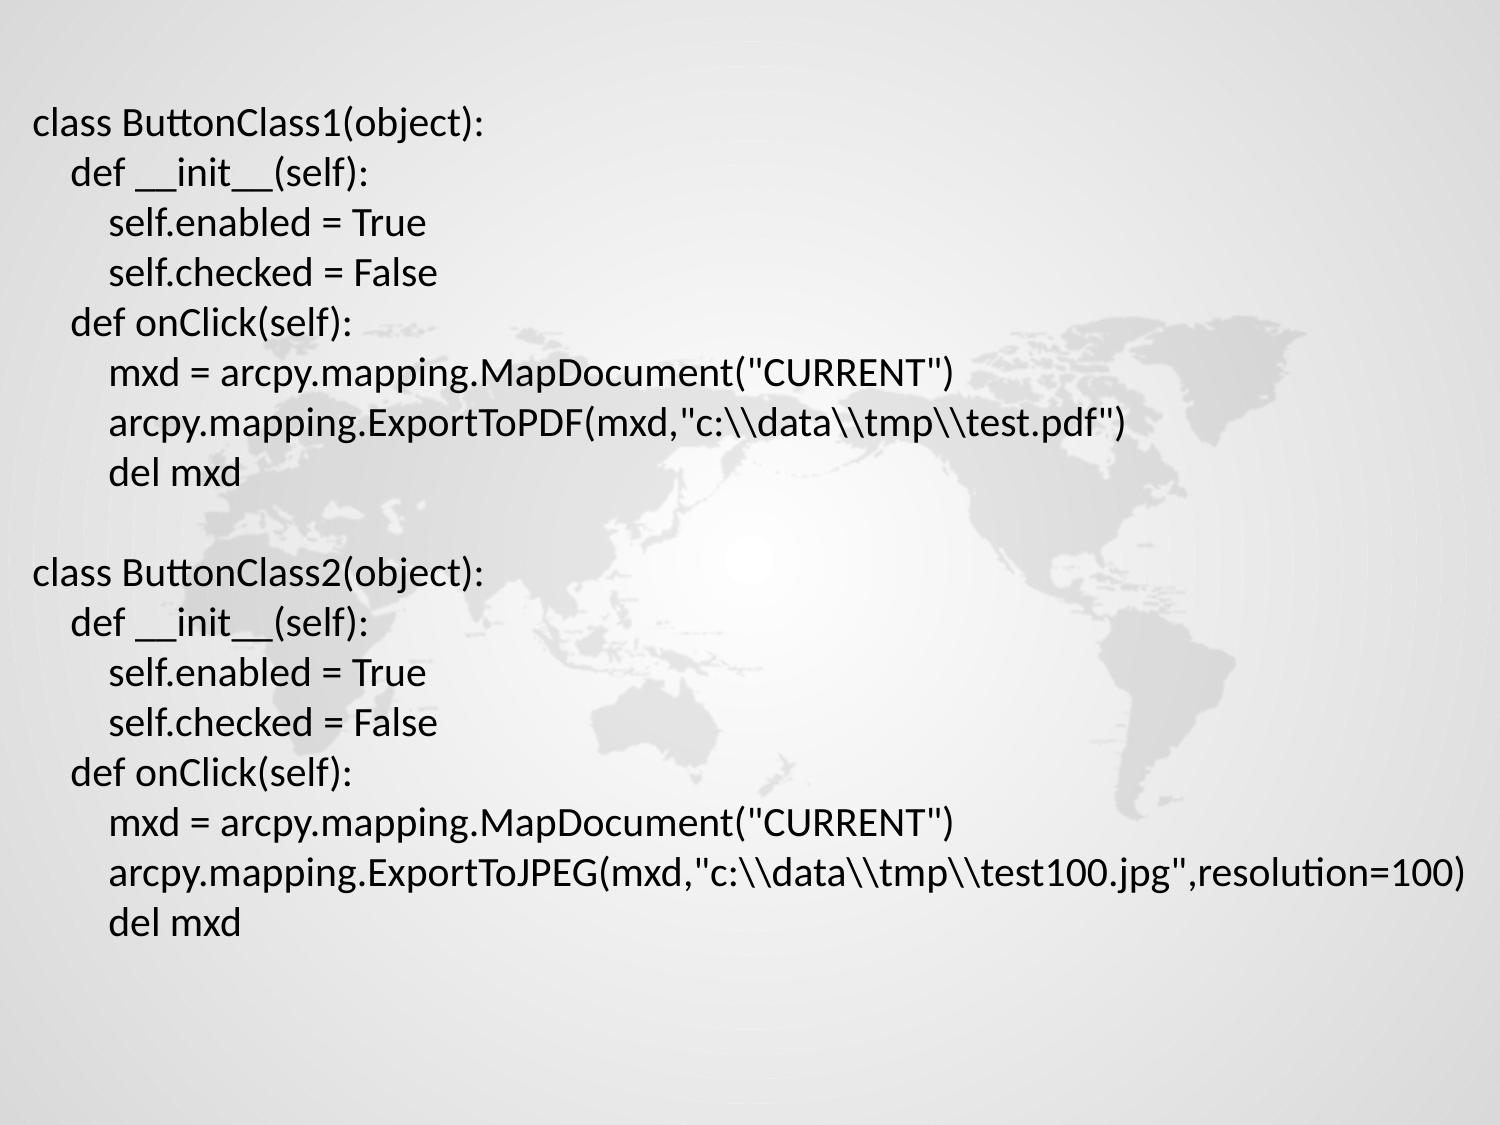

class ButtonClass1(object):
    def __init__(self):
        self.enabled = True
        self.checked = False
    def onClick(self):
        mxd = arcpy.mapping.MapDocument("CURRENT")
        arcpy.mapping.ExportToPDF(mxd,"c:\\data\\tmp\\test.pdf")
        del mxd

class ButtonClass2(object):
    def __init__(self):
        self.enabled = True
        self.checked = False
    def onClick(self):
        mxd = arcpy.mapping.MapDocument("CURRENT")
        arcpy.mapping.ExportToJPEG(mxd,"c:\\data\\tmp\\test100.jpg",resolution=100)
        del mxd